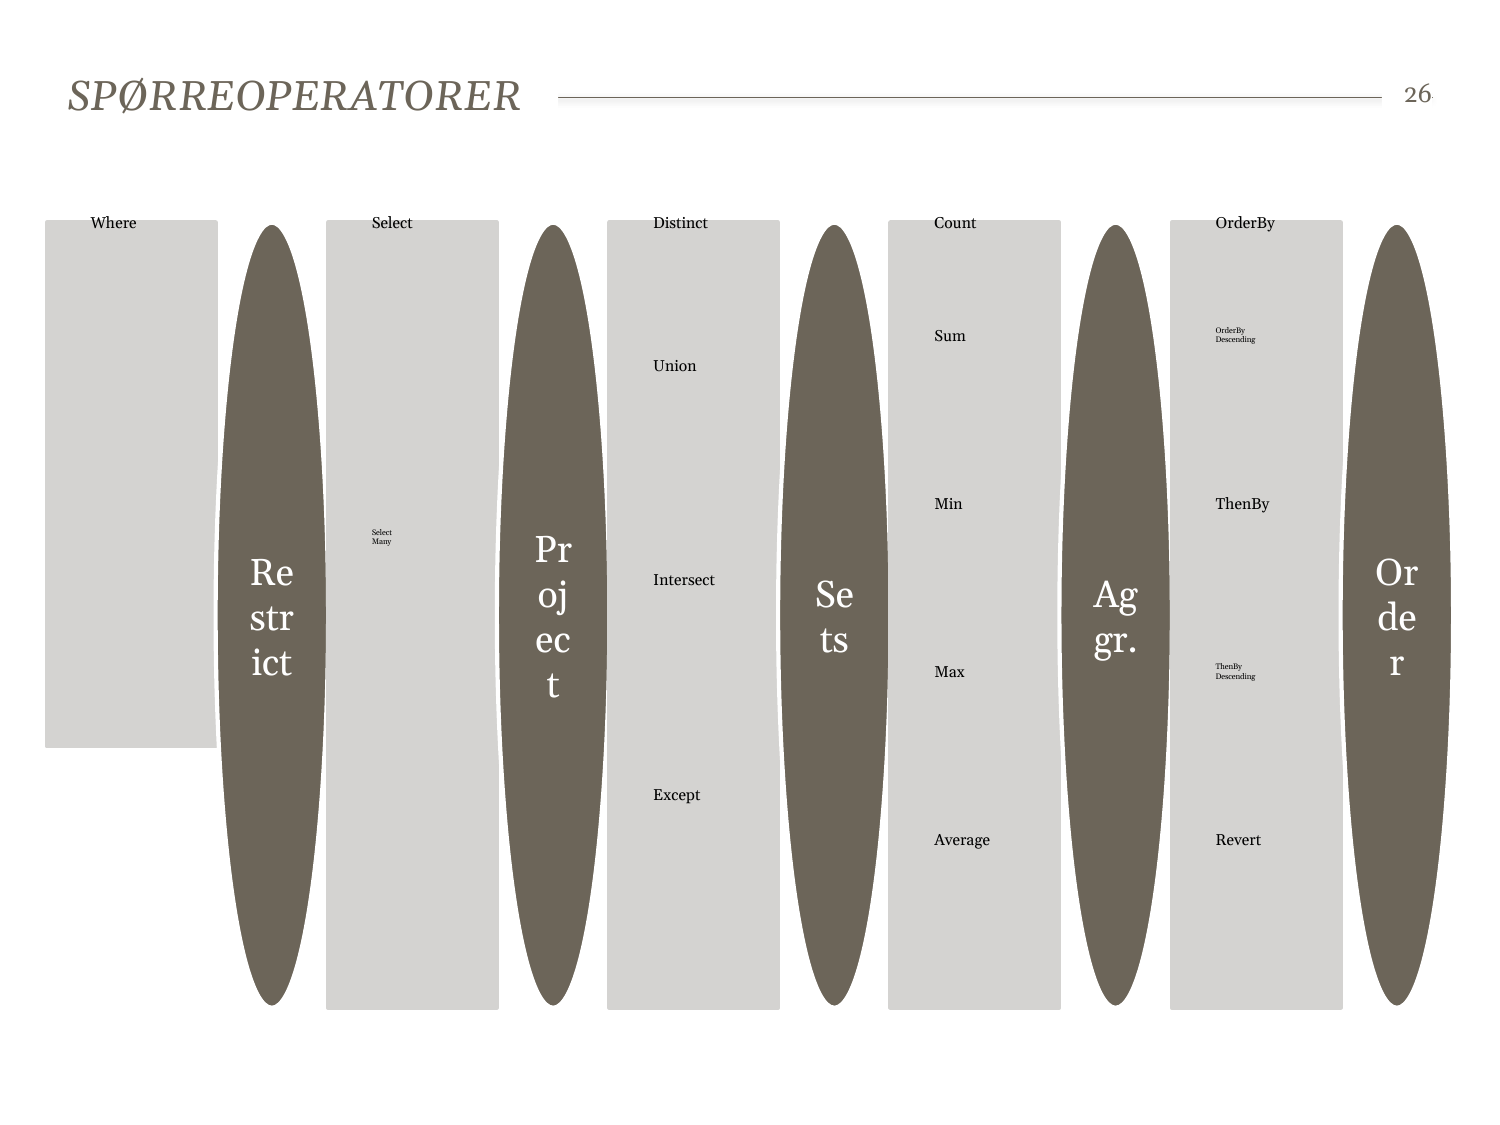

# Spørreoperatorer
26
Restrict
Where
Project
Select
Select
Many
Aggr.
Count
Sum
Min
Max
Average
Order
OrderBy
OrderBy
Descending
ThenBy
Descending
Revert
Sets
Distinct
Union
Intersect
Except
ThenBy